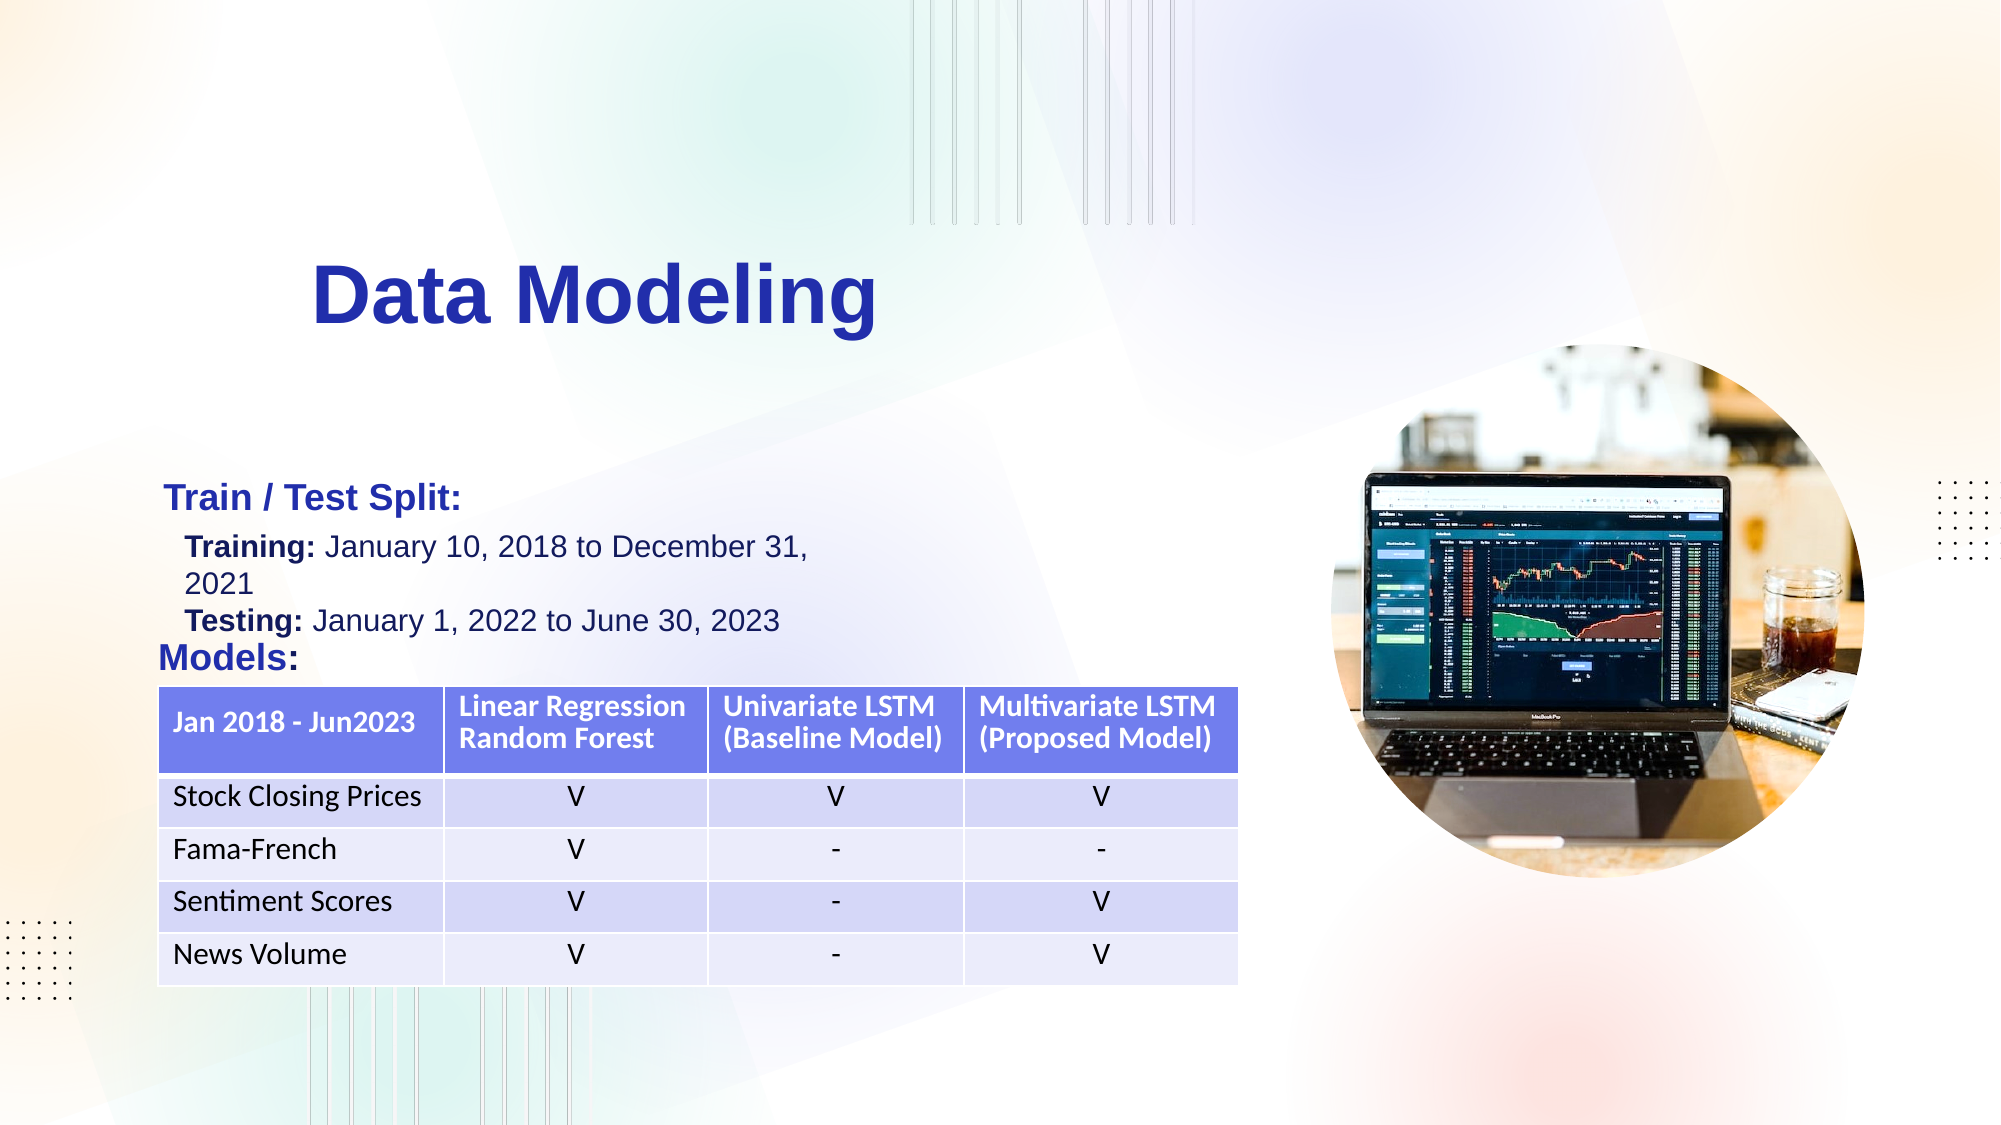

Data Modeling
Train / Test Split:
Training: January 10, 2018 to December 31, 2021
Testing: January 1, 2022 to June 30, 2023
Models:
| Jan 2018 - Jun2023 | Linear Regression Random Forest | Univariate LSTM (Baseline Model) | Multivariate LSTM (Proposed Model) |
| --- | --- | --- | --- |
| Stock Closing Prices | V | V | V |
| Fama-French | V | - | - |
| Sentiment Scores | V | - | V |
| News Volume | V | - | V |